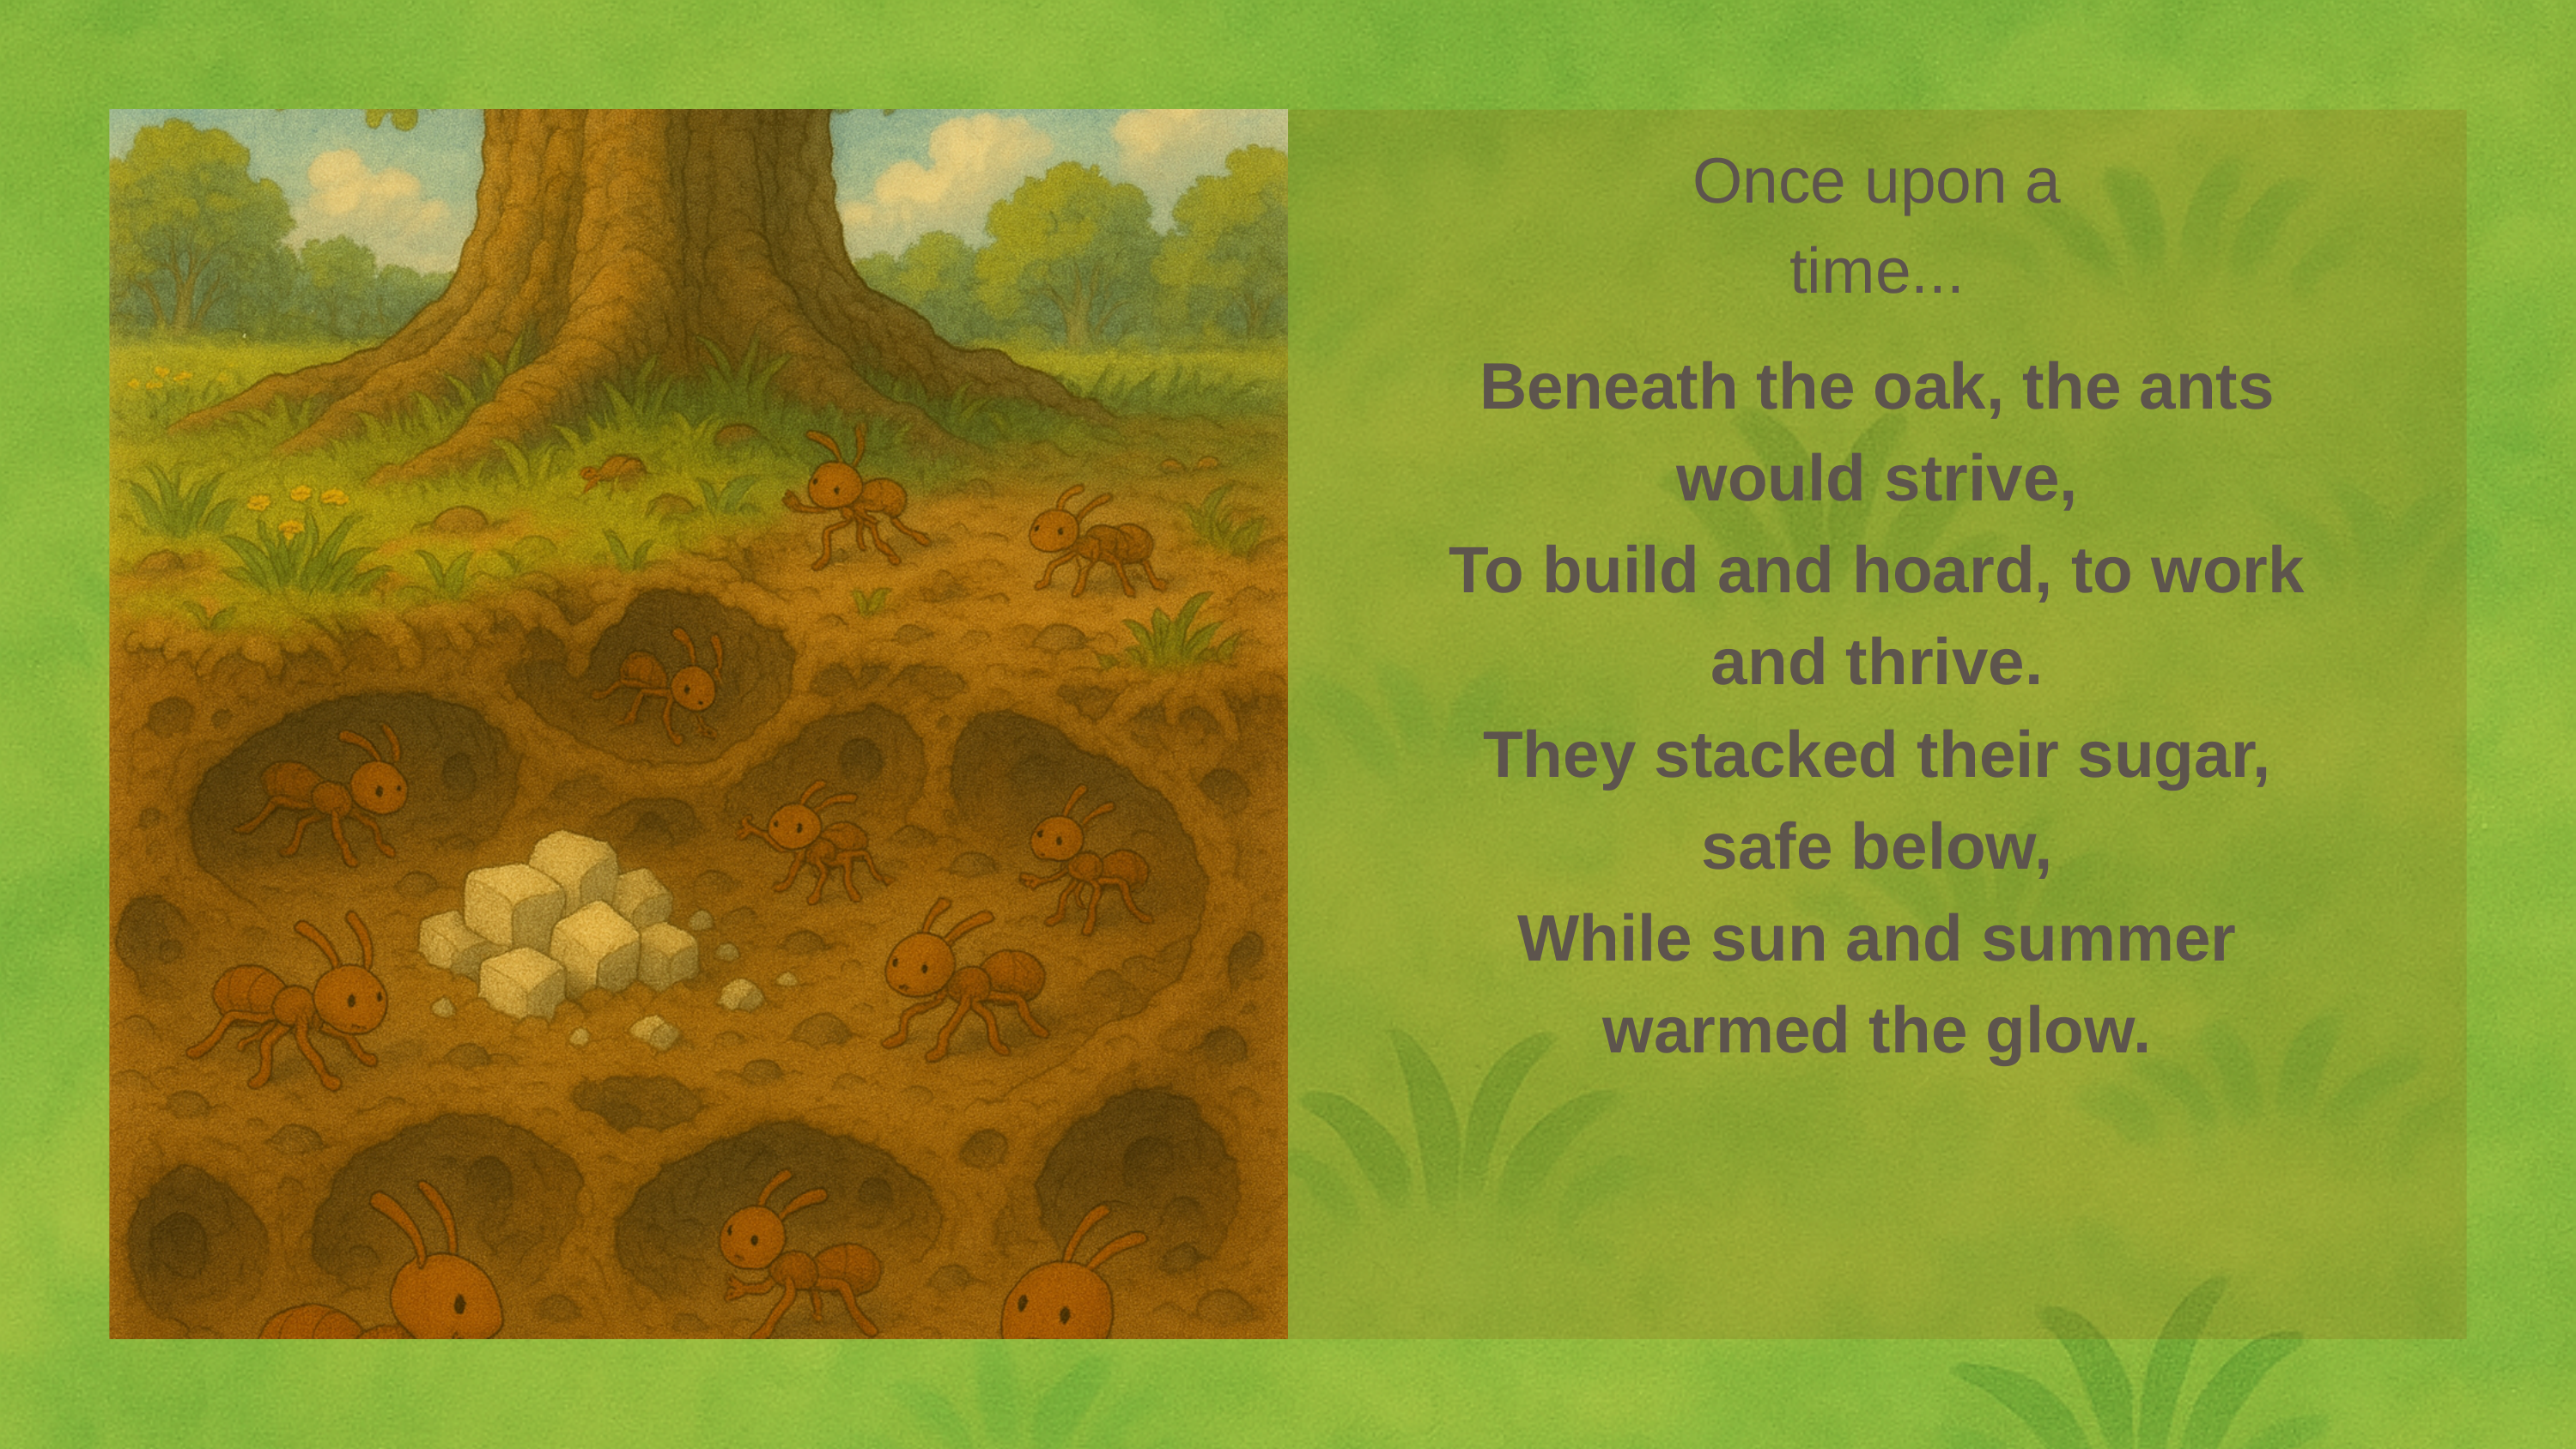

Once upon a time...
Beneath the oak, the ants would strive,
To build and hoard, to work and thrive.
They stacked their sugar, safe below,
While sun and summer warmed the glow.